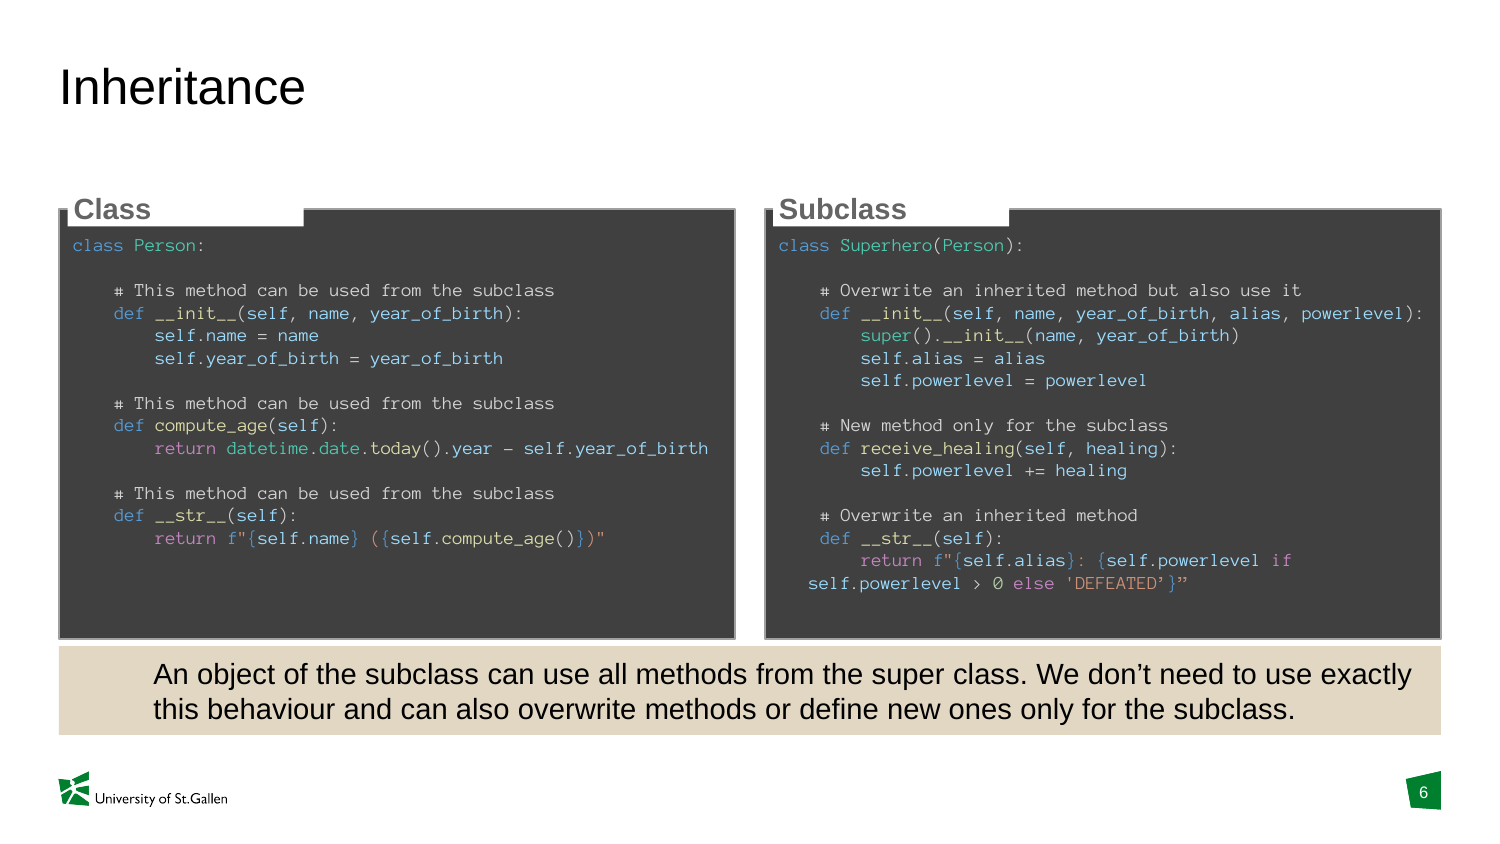

# Inheritance
Class
Subclass
class Person:

    # This method can be used from the subclass
    def __init__(self, name, year_of_birth):
        self.name = name
        self.year_of_birth = year_of_birth

    # This method can be used from the subclass
    def compute_age(self):
        return datetime.date.today().year - self.year_of_birth

    # This method can be used from the subclass
    def __str__(self):
        return f"{self.name} ({self.compute_age()})"

class Superhero(Person):

    # Overwrite an inherited method but also use it
    def __init__(self, name, year_of_birth, alias, powerlevel):
        super().__init__(name, year_of_birth)
        self.alias = alias
        self.powerlevel = powerlevel

    # New method only for the subclass
    def receive_healing(self, healing):
        self.powerlevel += healing

    # Overwrite an inherited method
    def __str__(self):
        return f"{self.alias}: {self.powerlevel if self.powerlevel > 0 else 'DEFEATED’}”
An object of the subclass can use all methods from the super class. We don’t need to use exactly this behaviour and can also overwrite methods or define new ones only for the subclass.

6